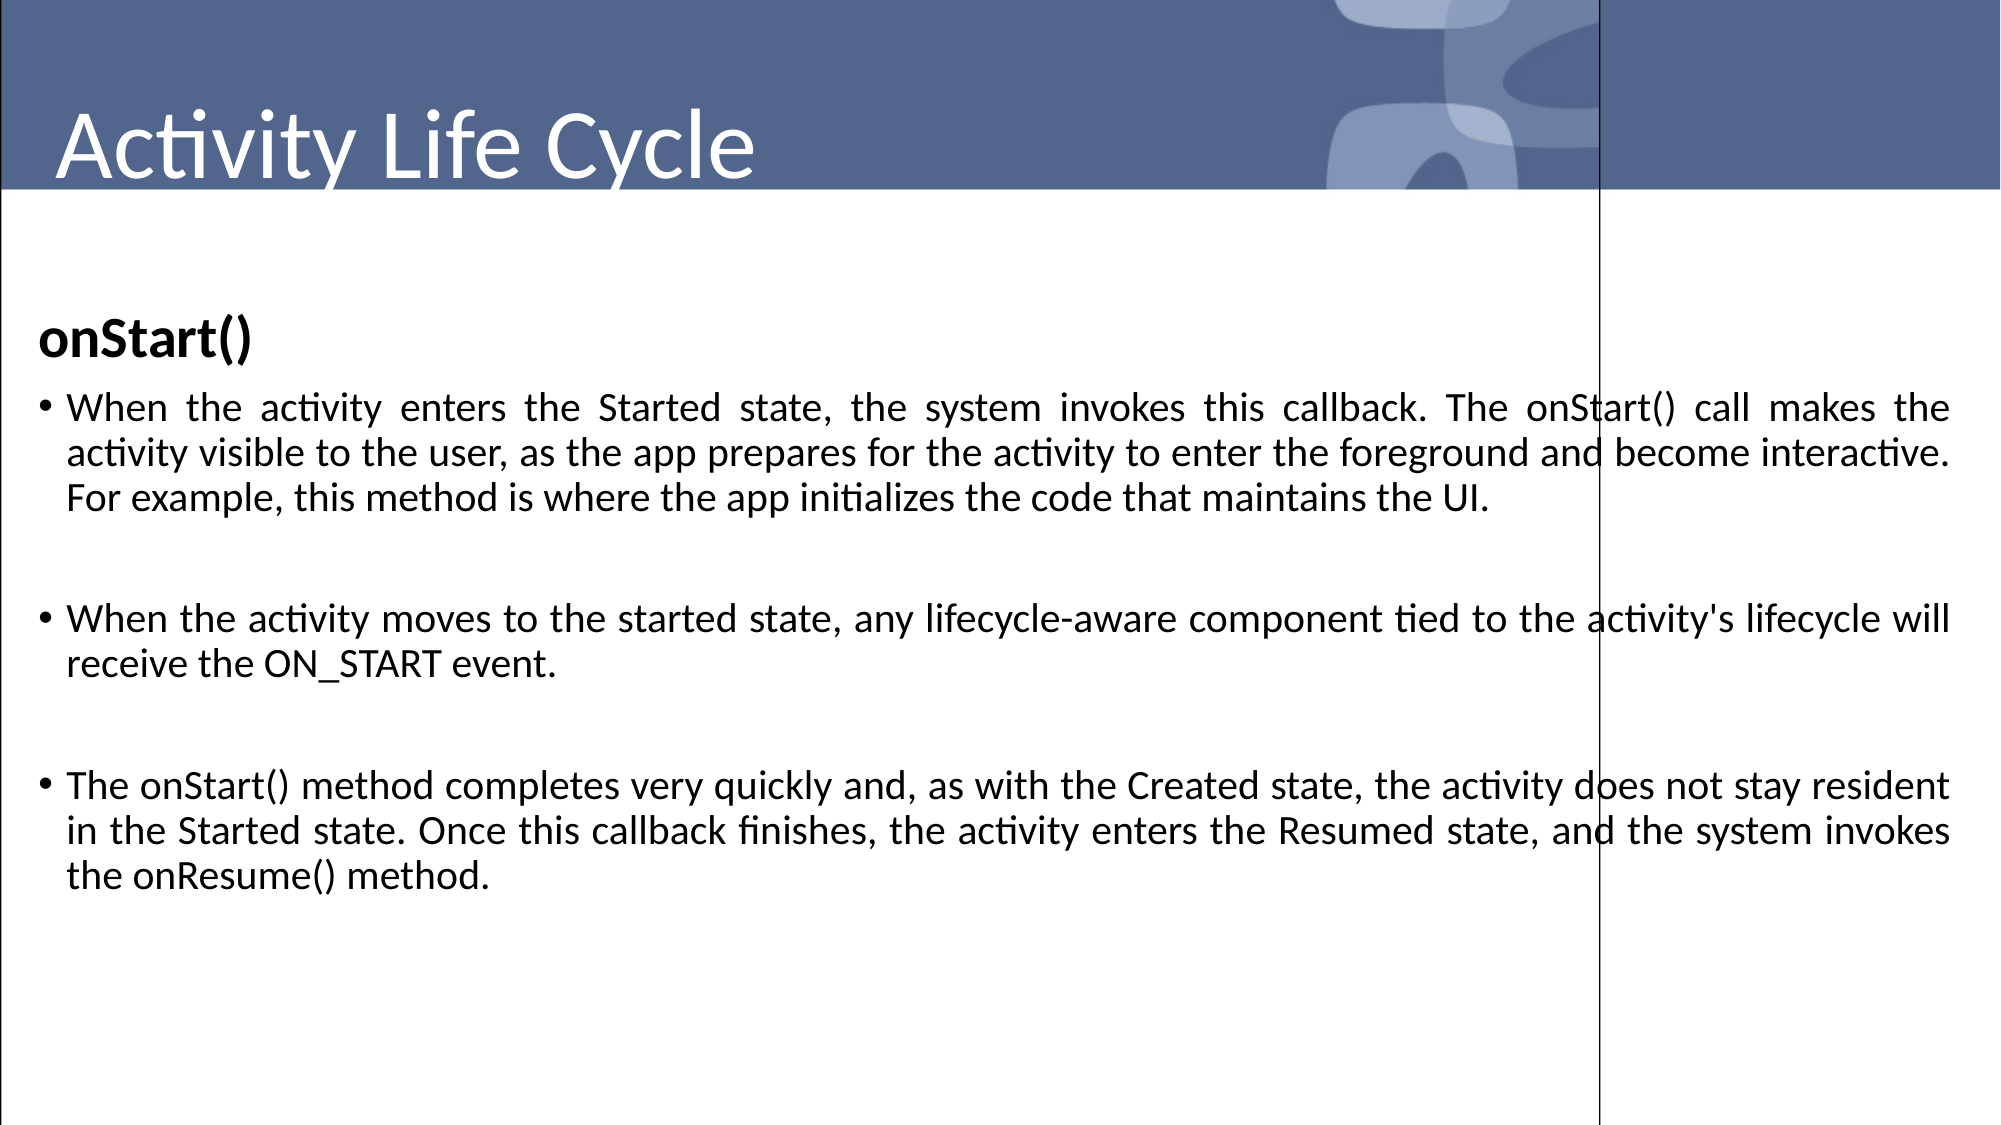

# Activity Life Cycle
onStart()
When the activity enters the Started state, the system invokes this callback. The onStart() call makes the activity visible to the user, as the app prepares for the activity to enter the foreground and become interactive. For example, this method is where the app initializes the code that maintains the UI.

When the activity moves to the started state, any lifecycle-aware component tied to the activity's lifecycle will receive the ON_START event.

The onStart() method completes very quickly and, as with the Created state, the activity does not stay resident in the Started state. Once this callback finishes, the activity enters the Resumed state, and the system invokes the onResume() method.